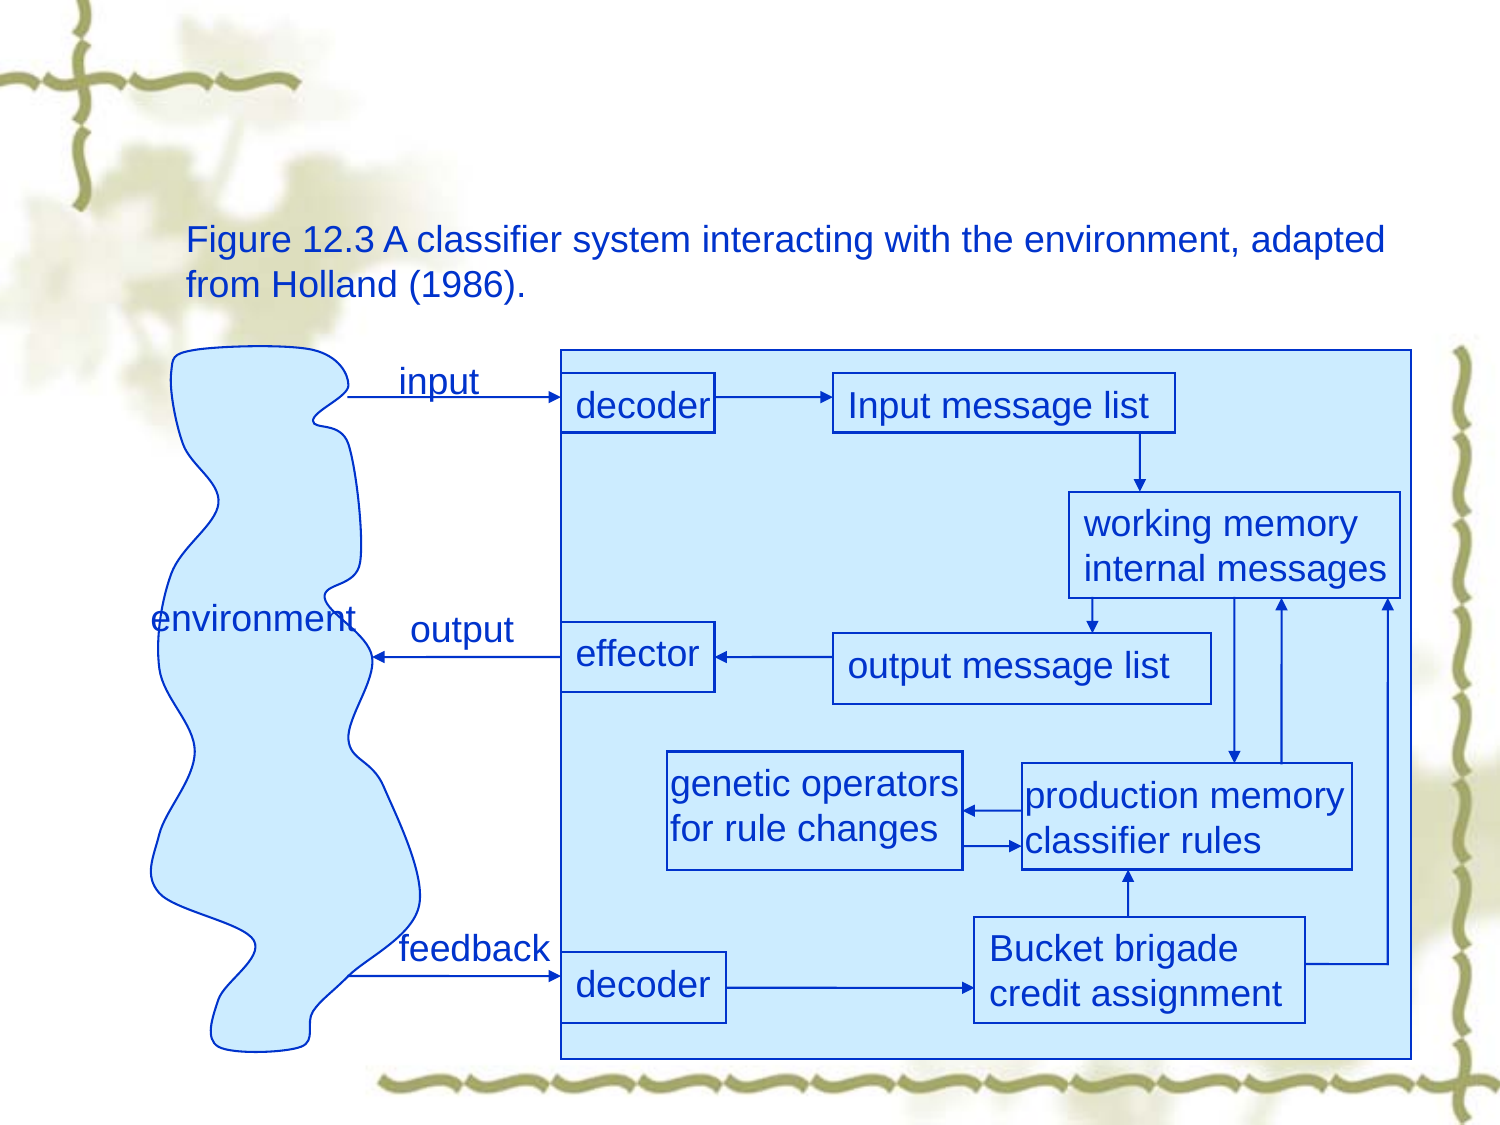

#
Figure 12.3 A classifier system interacting with the environment, adapted from Holland (1986).

input

decoder

Input message list

working memory internal messages
environment
output

effector

output message list

genetic operators for rule changes

production memory classifier rules

feedback

Bucket brigade credit assignment

decoder